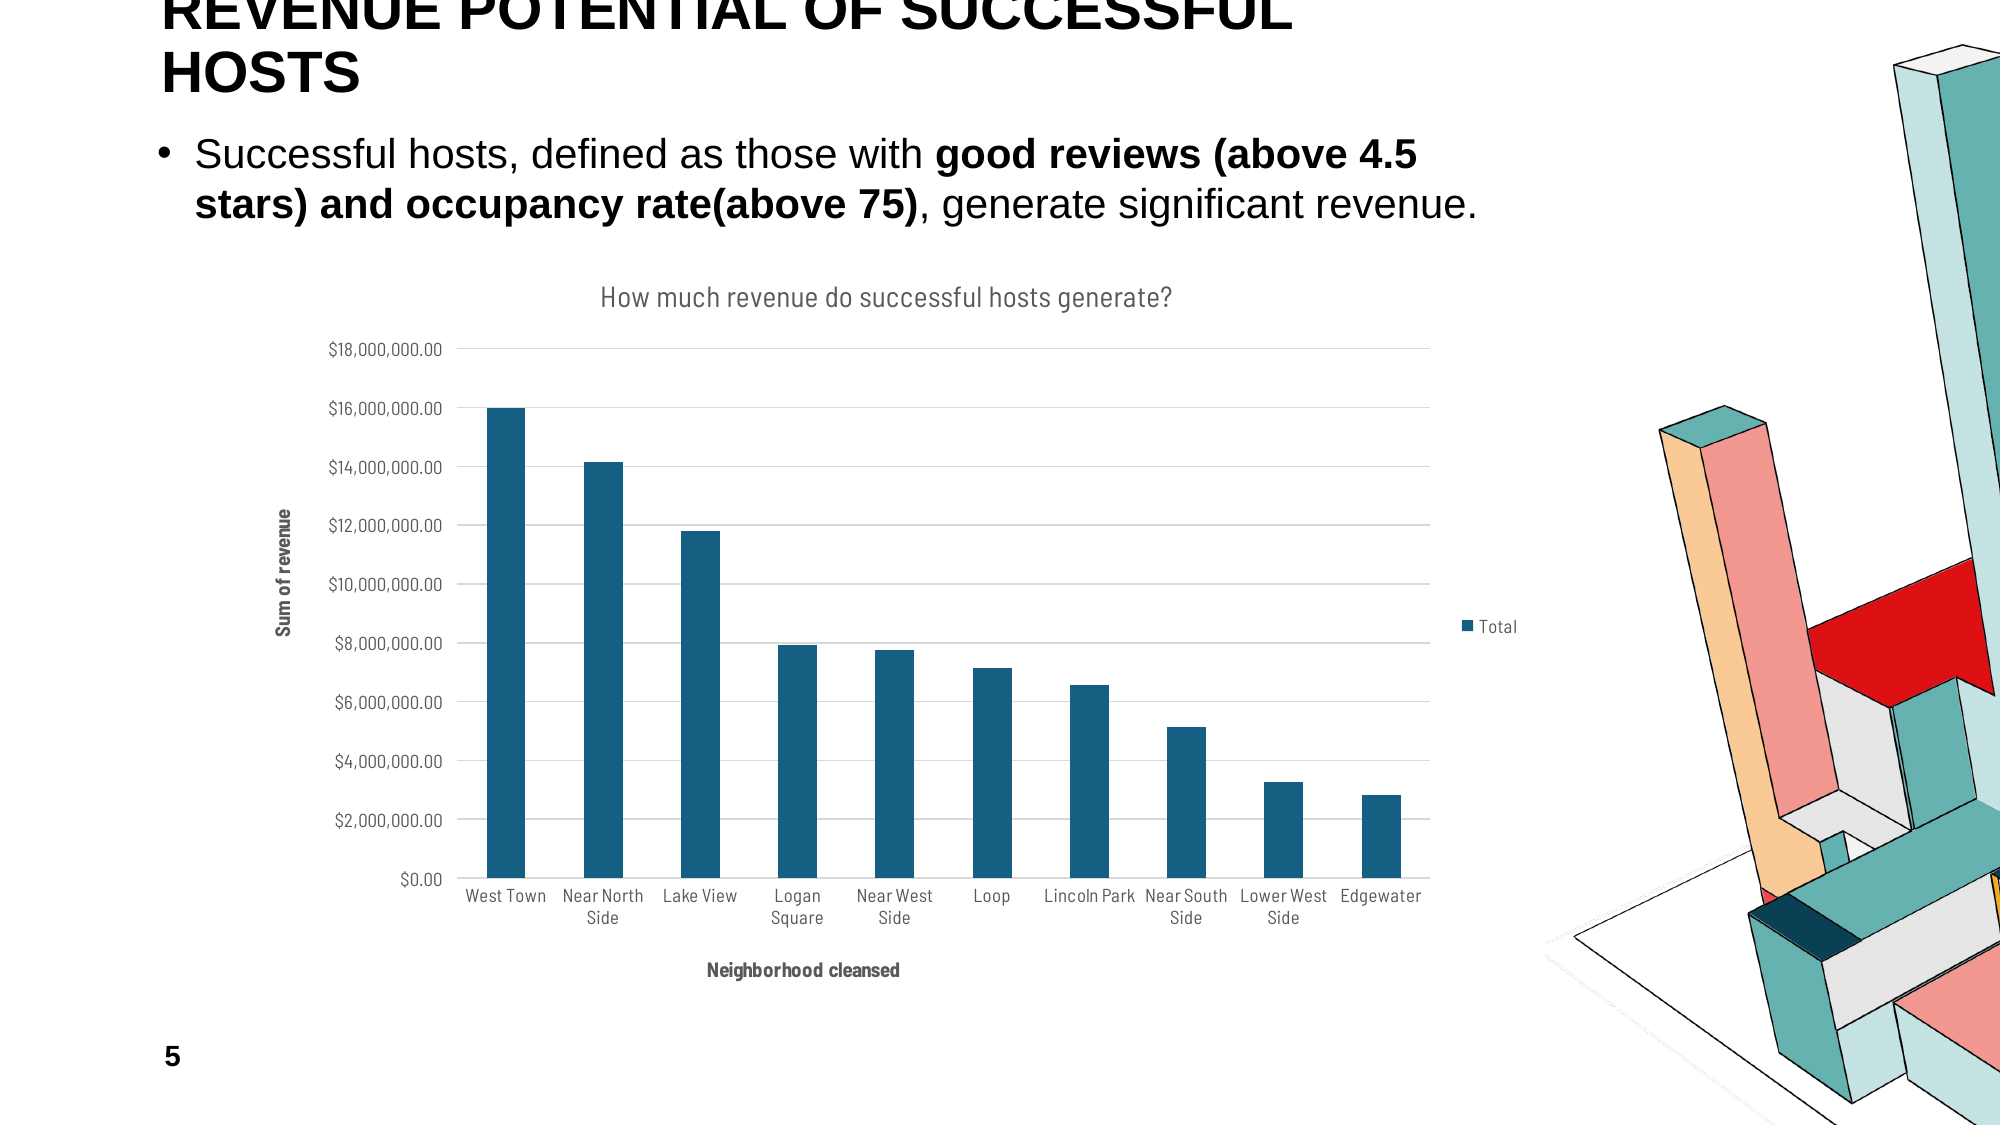

# Revenue Potential of Successful Hosts
Successful hosts, defined as those with good reviews (above 4.5 stars) and occupancy rate(above 75), generate significant revenue.

### Chart: How much revenue do successful hosts generate?

| Category | Total |
|---|---|
| West Town | 15964770.799999997 |
| Near North Side | 14150423.1 |
| Lake View | 11813141.600000001 |
| Logan Square | 7921568.399999999 |
| Near West Side | 7757501.000000001 |
| Loop | 7138295.3 |
| Lincoln Park | 6580160.300000001 |
| Near South Side | 5125527.100000001 |
| Lower West Side | 3255578.2 |
| Edgewater | 2828900.5000000005 |
5